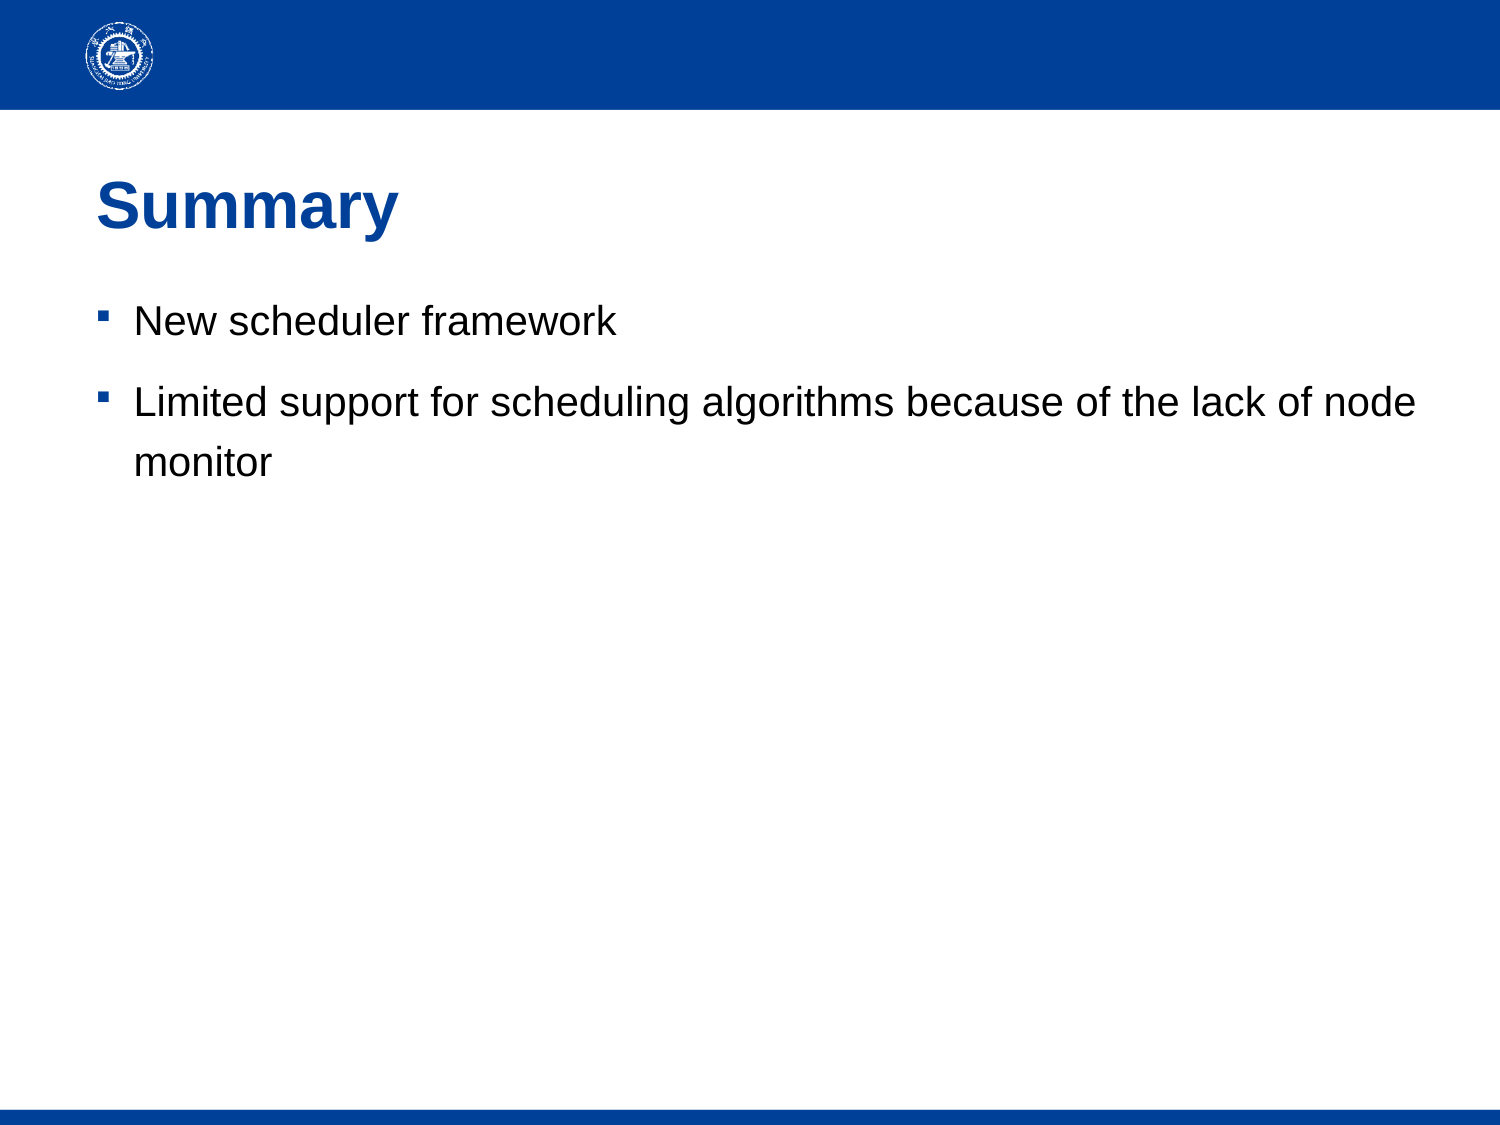

# Summary
New scheduler framework
Limited support for scheduling algorithms because of the lack of node monitor